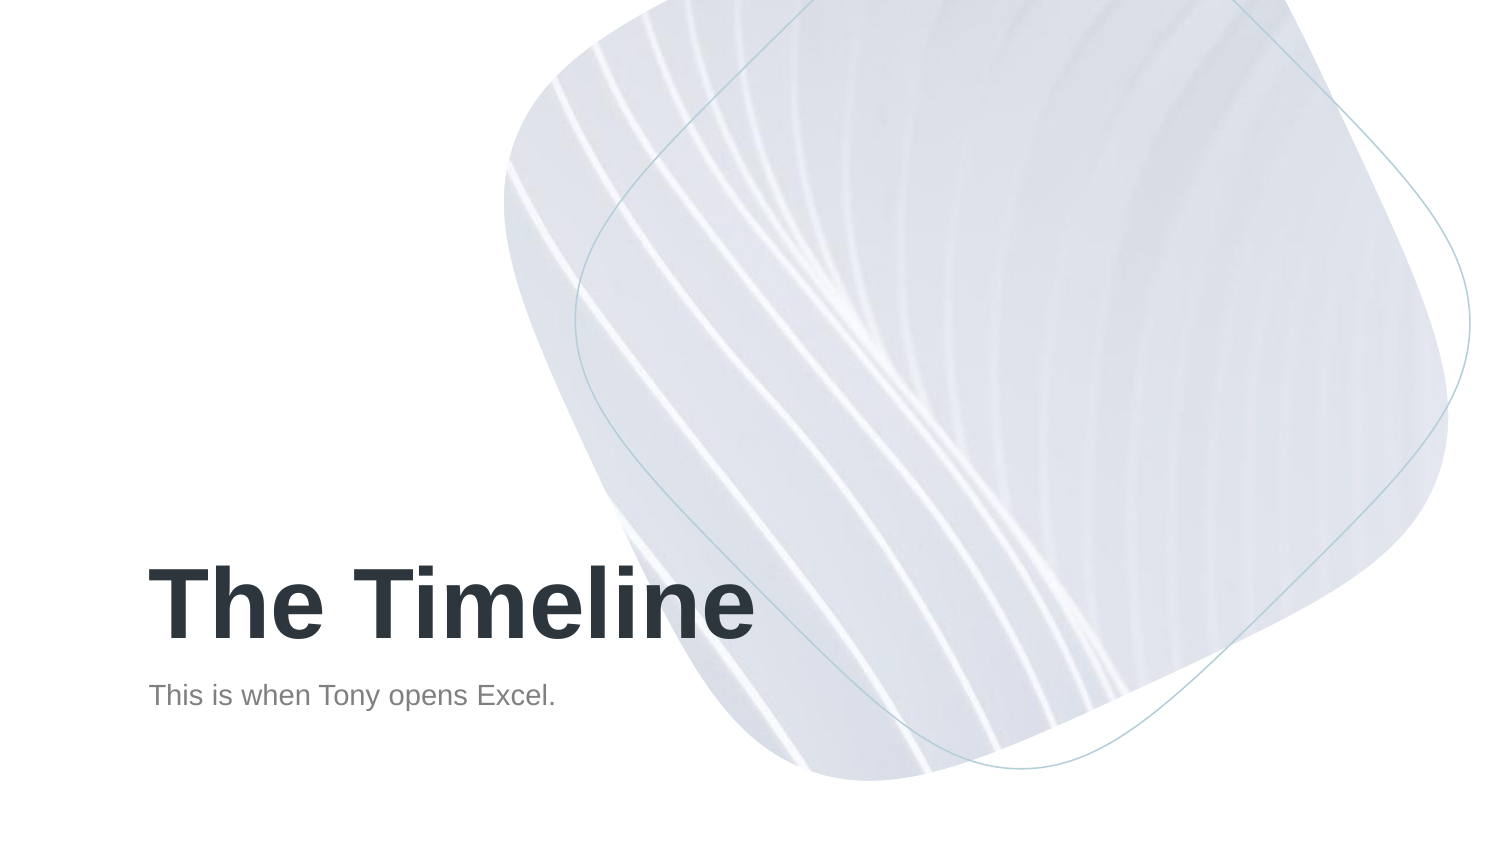

# The Timeline
This is when Tony opens Excel.